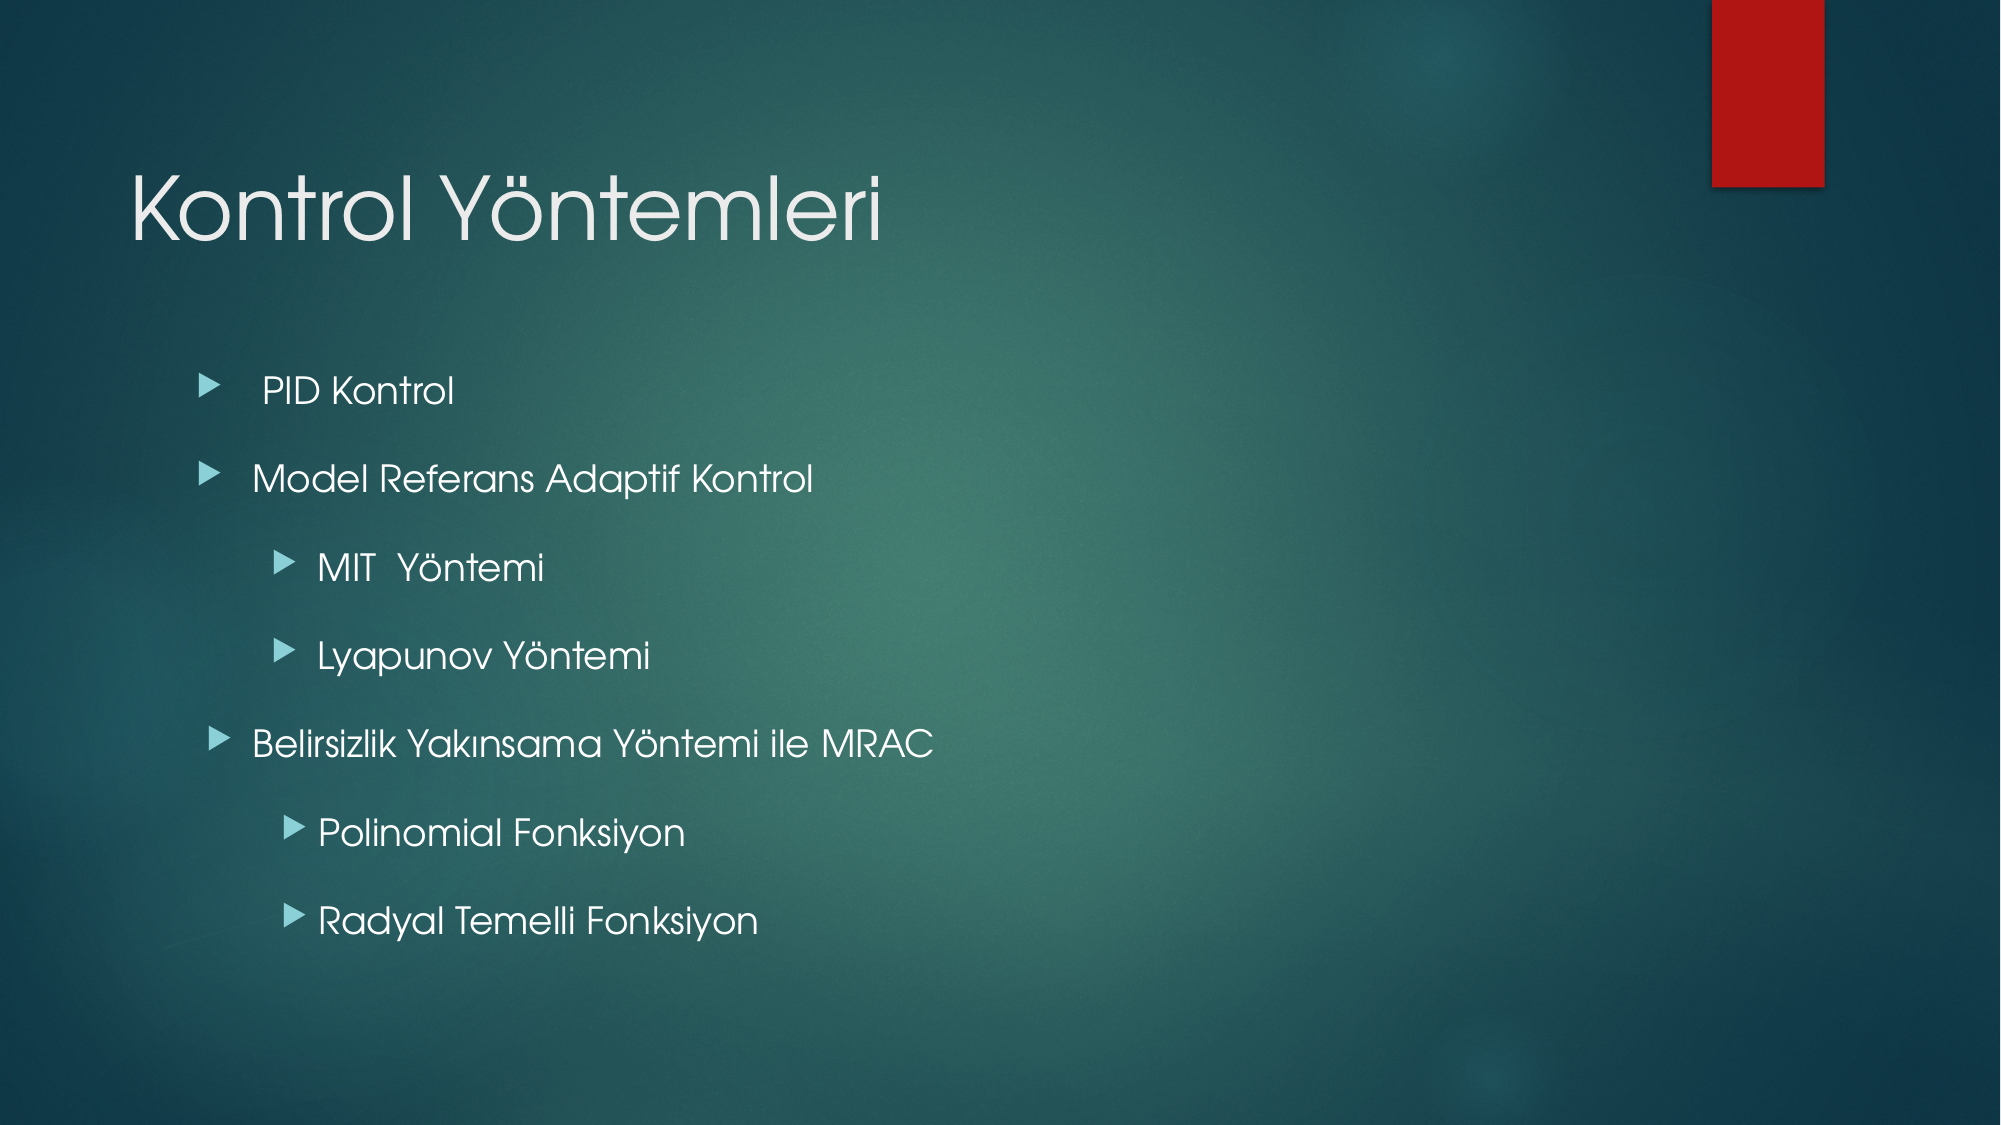

# Kontrol Yöntemleri
 PID Kontrol
Model Referans Adaptif Kontrol
MIT  Yöntemi
Lyapunov Yöntemi
Belirsizlik Yakınsama Yöntemi ile MRAC
Polinomial Fonksiyon
Radyal Temelli Fonksiyon